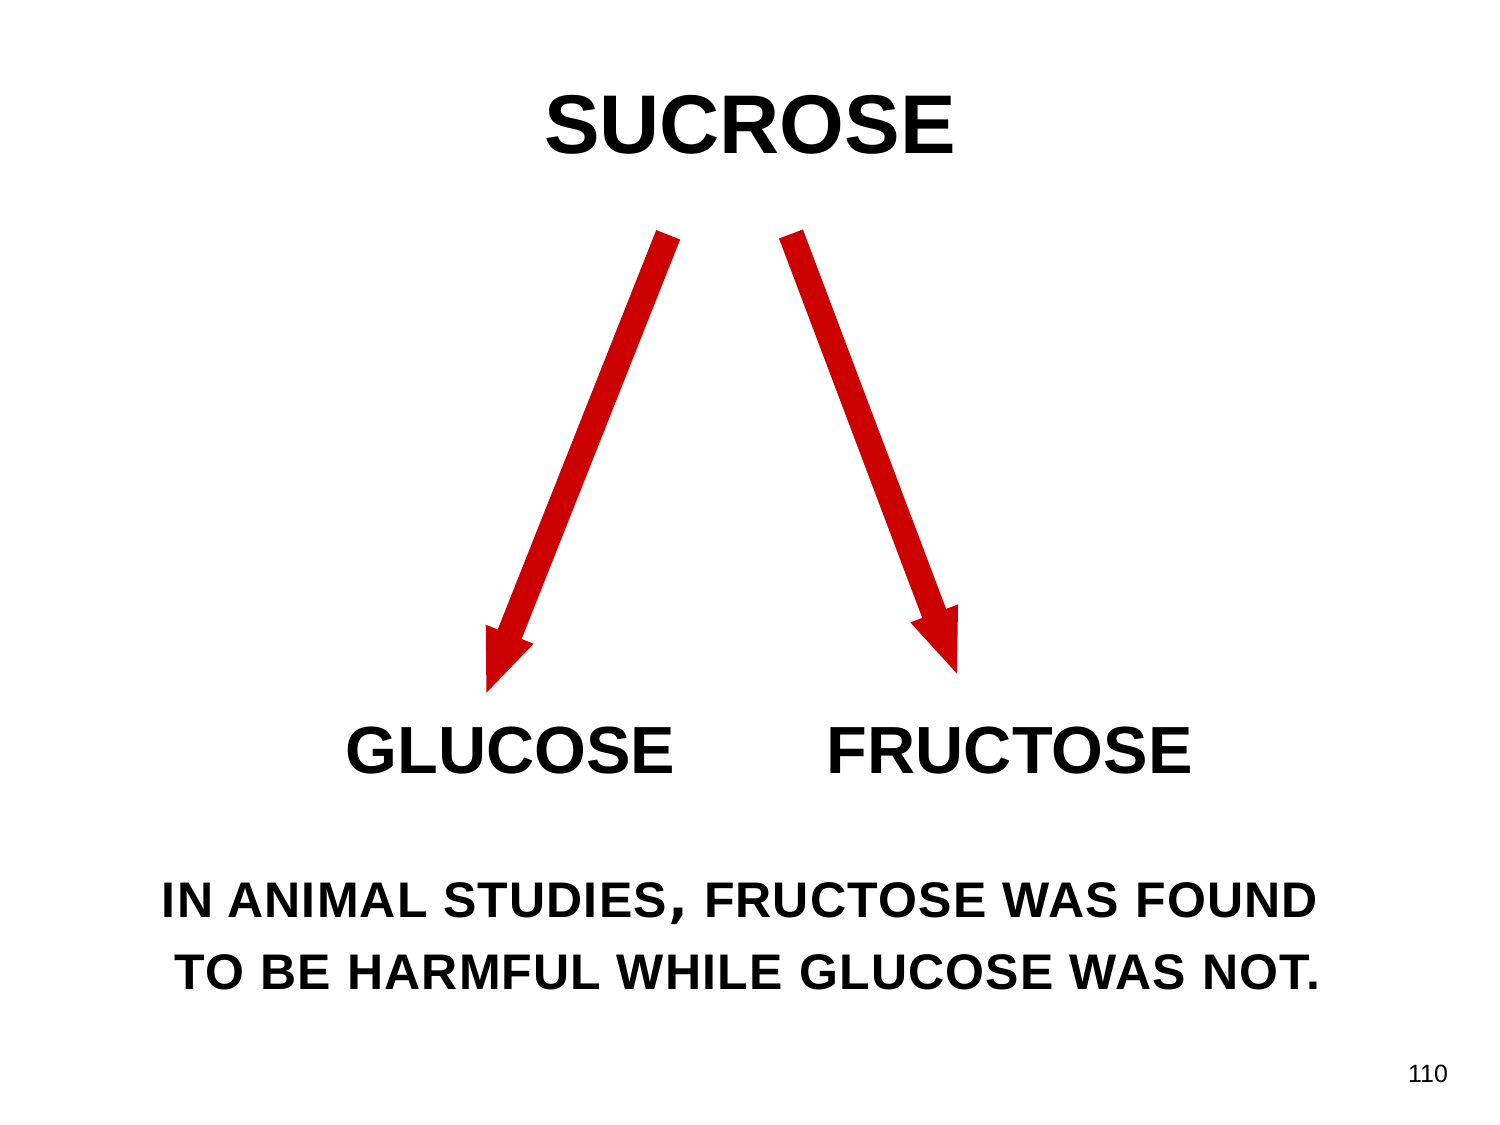

SUCROSE

GLUCOSE
FRUCTOSE
IN ANIMAL STUDIES, FRUCTOSE WAS FOUND
TO BE HARMFUL WHILE GLUCOSE WAS NOT.
Sucrose, Glucose and Fructose
110